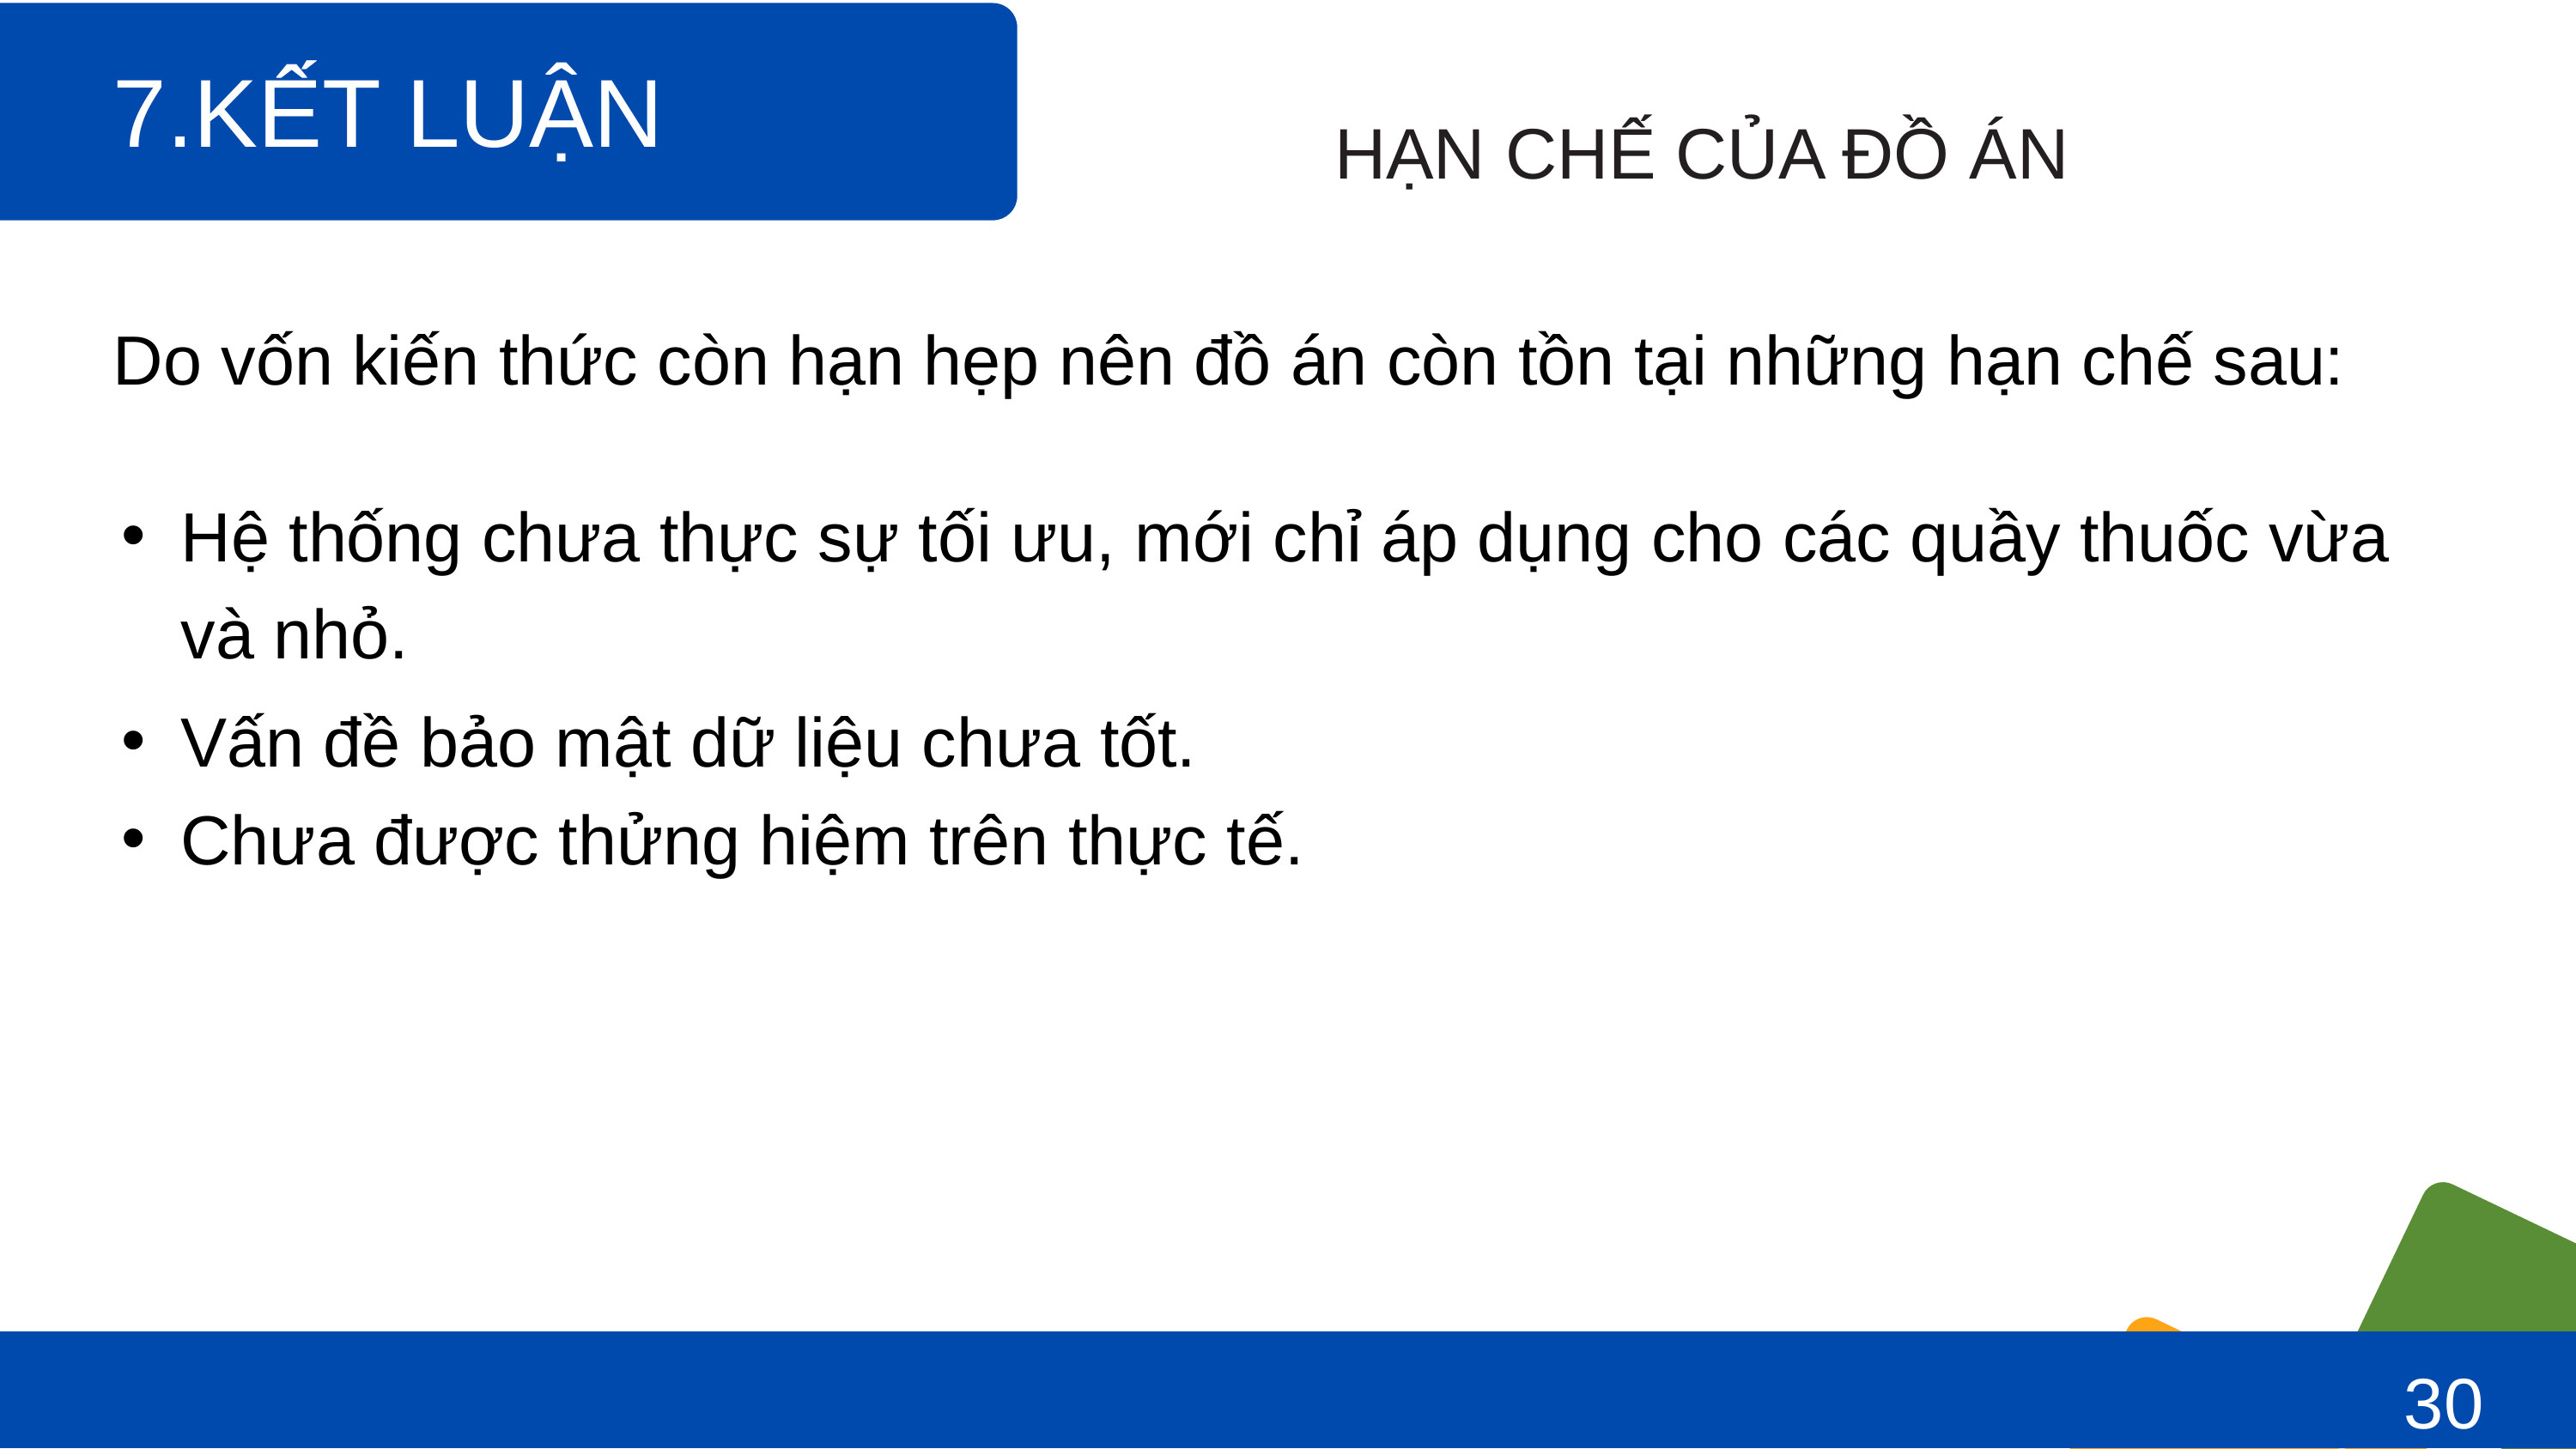

7.KẾT LUẬN
HẠN CHẾ CỦA ĐỒ ÁN
Do vốn kiến thức còn hạn hẹp nên đồ án còn tồn tại những hạn chế sau:
Hệ thống chưa thực sự tối ưu, mới chỉ áp dụng cho các quầy thuốc vừa và nhỏ.
Vấn đề bảo mật dữ liệu chưa tốt.
Chưa được thửng hiệm trên thực tế.

30